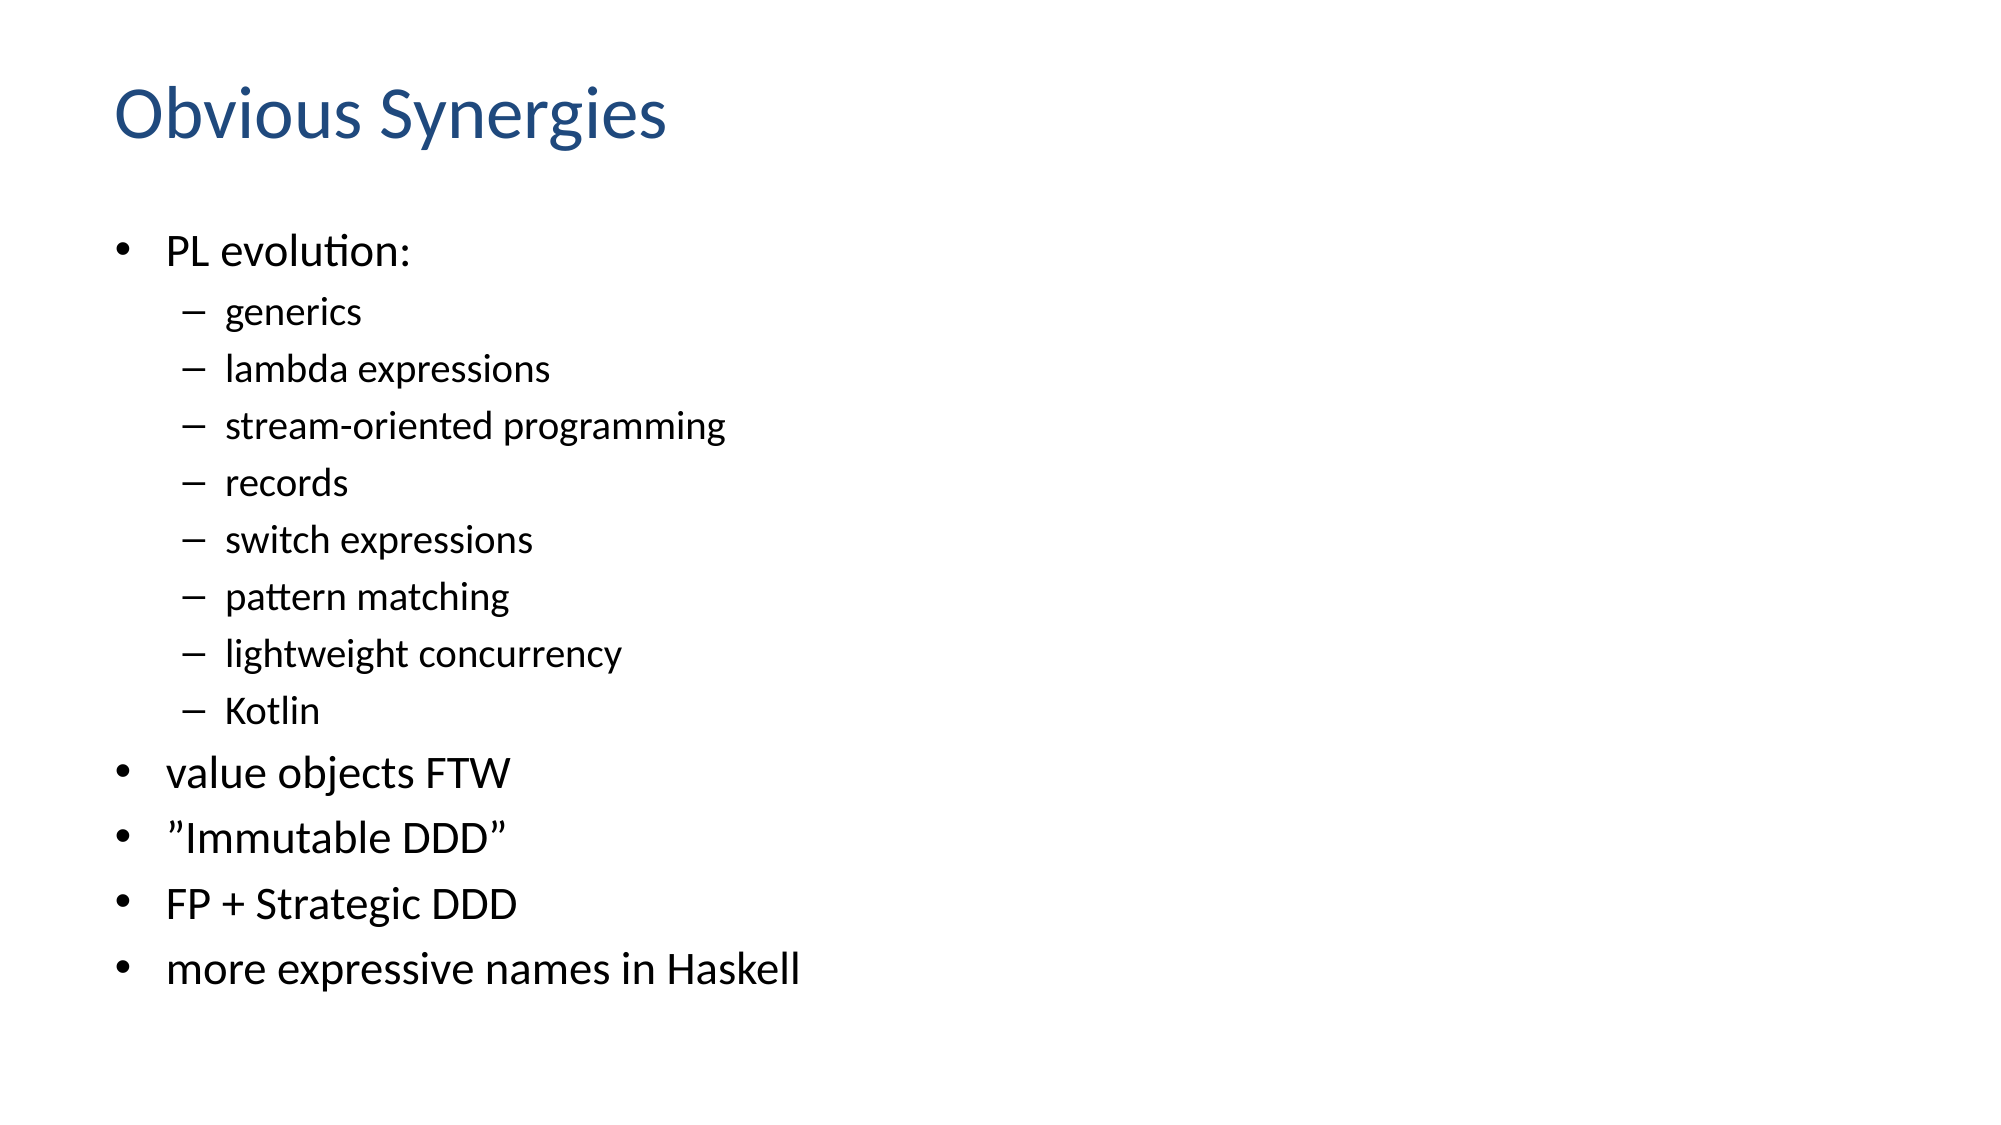

# Obvious Synergies
PL evolution:
generics
lambda expressions
stream-oriented programming
records
switch expressions
pattern matching
lightweight concurrency
Kotlin
value objects FTW
”Immutable DDD”
FP + Strategic DDD
more expressive names in Haskell